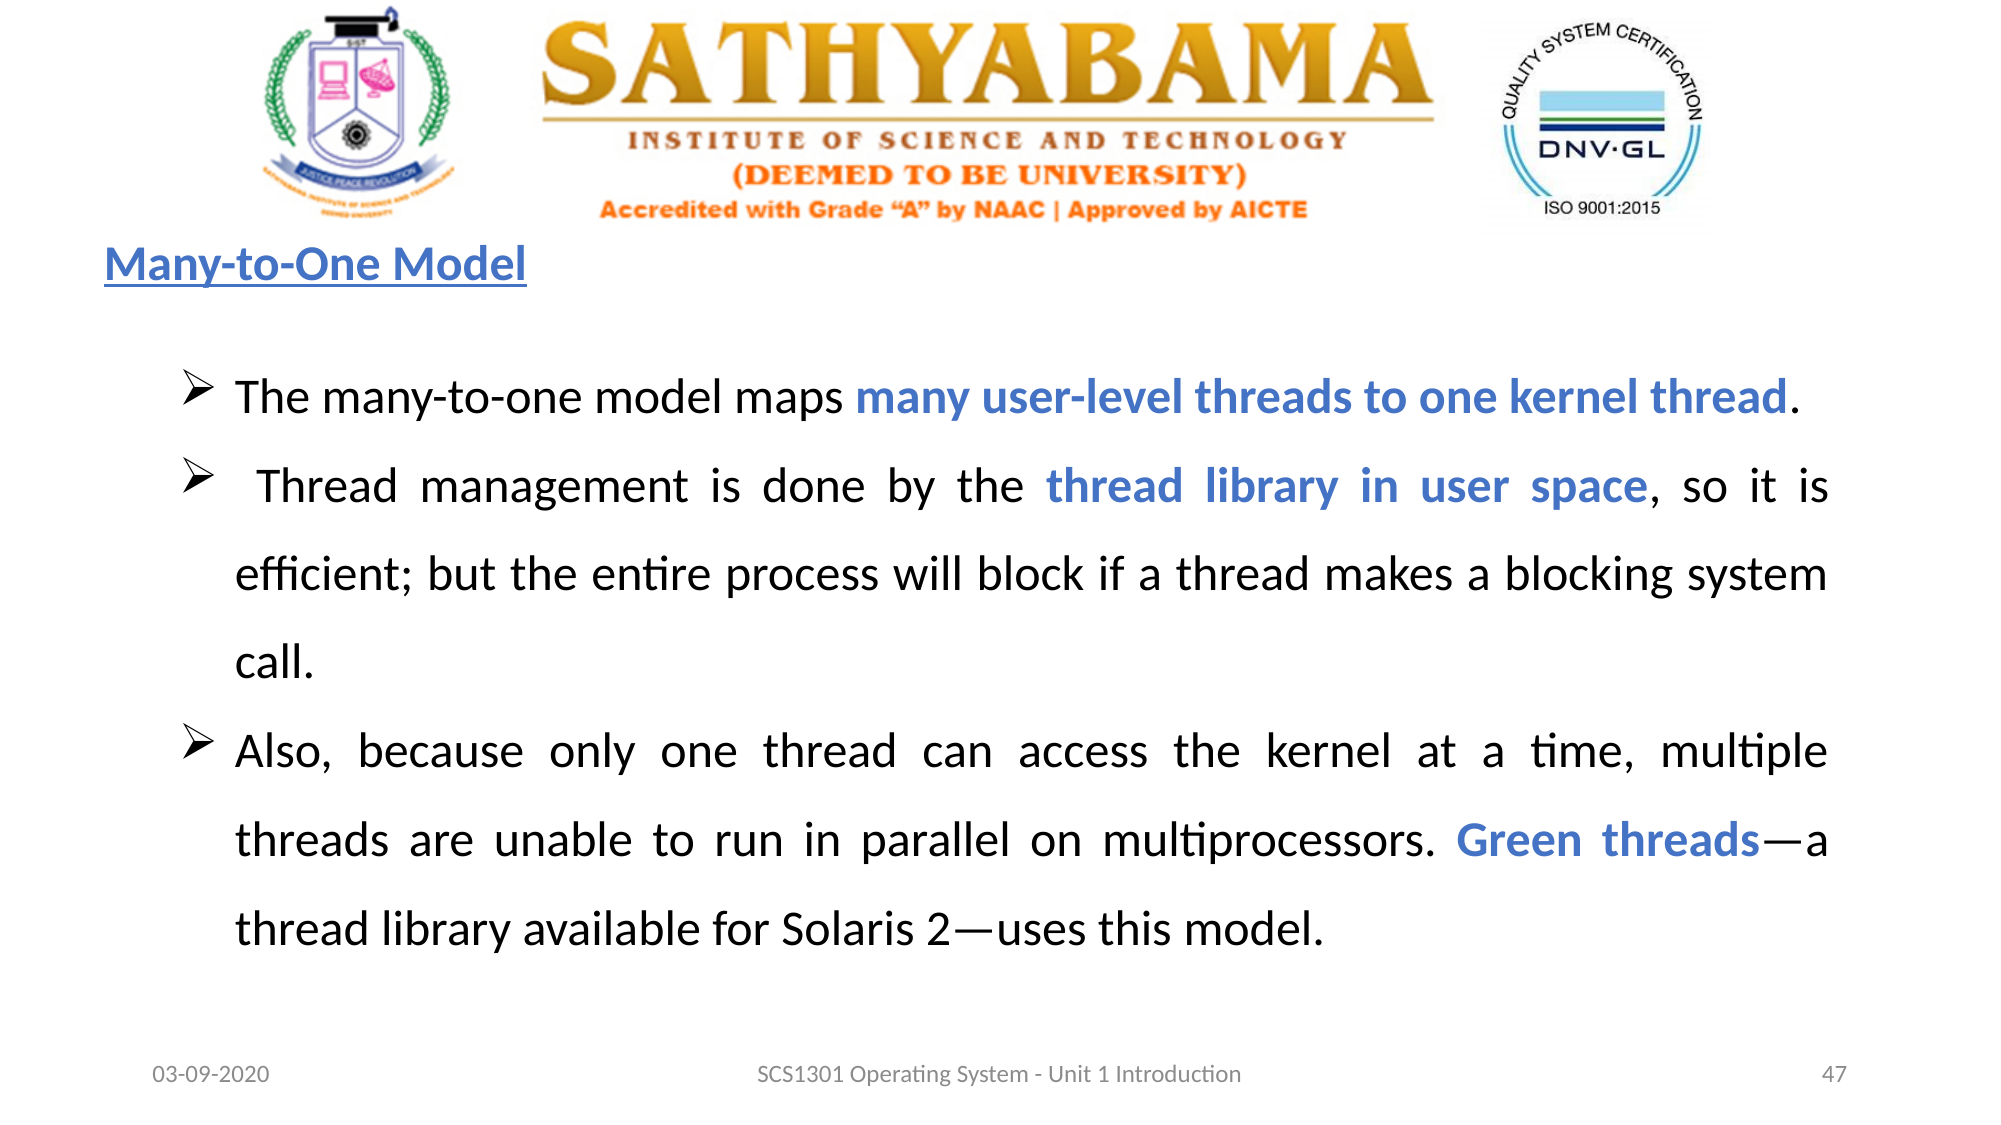

Many-to-One Model

The many-to-one model maps many user-level threads to one kernel thread.
 Thread management is done by the thread library in user space, so it is efficient; but the entire process will block if a thread makes a blocking system call.
Also, because only one thread can access the kernel at a time, multiple threads are unable to run in parallel on multiprocessors. Green threads—a thread library available for Solaris 2—uses this model.

03-09-2020
SCS1301 Operating System - Unit 1 Introduction
47